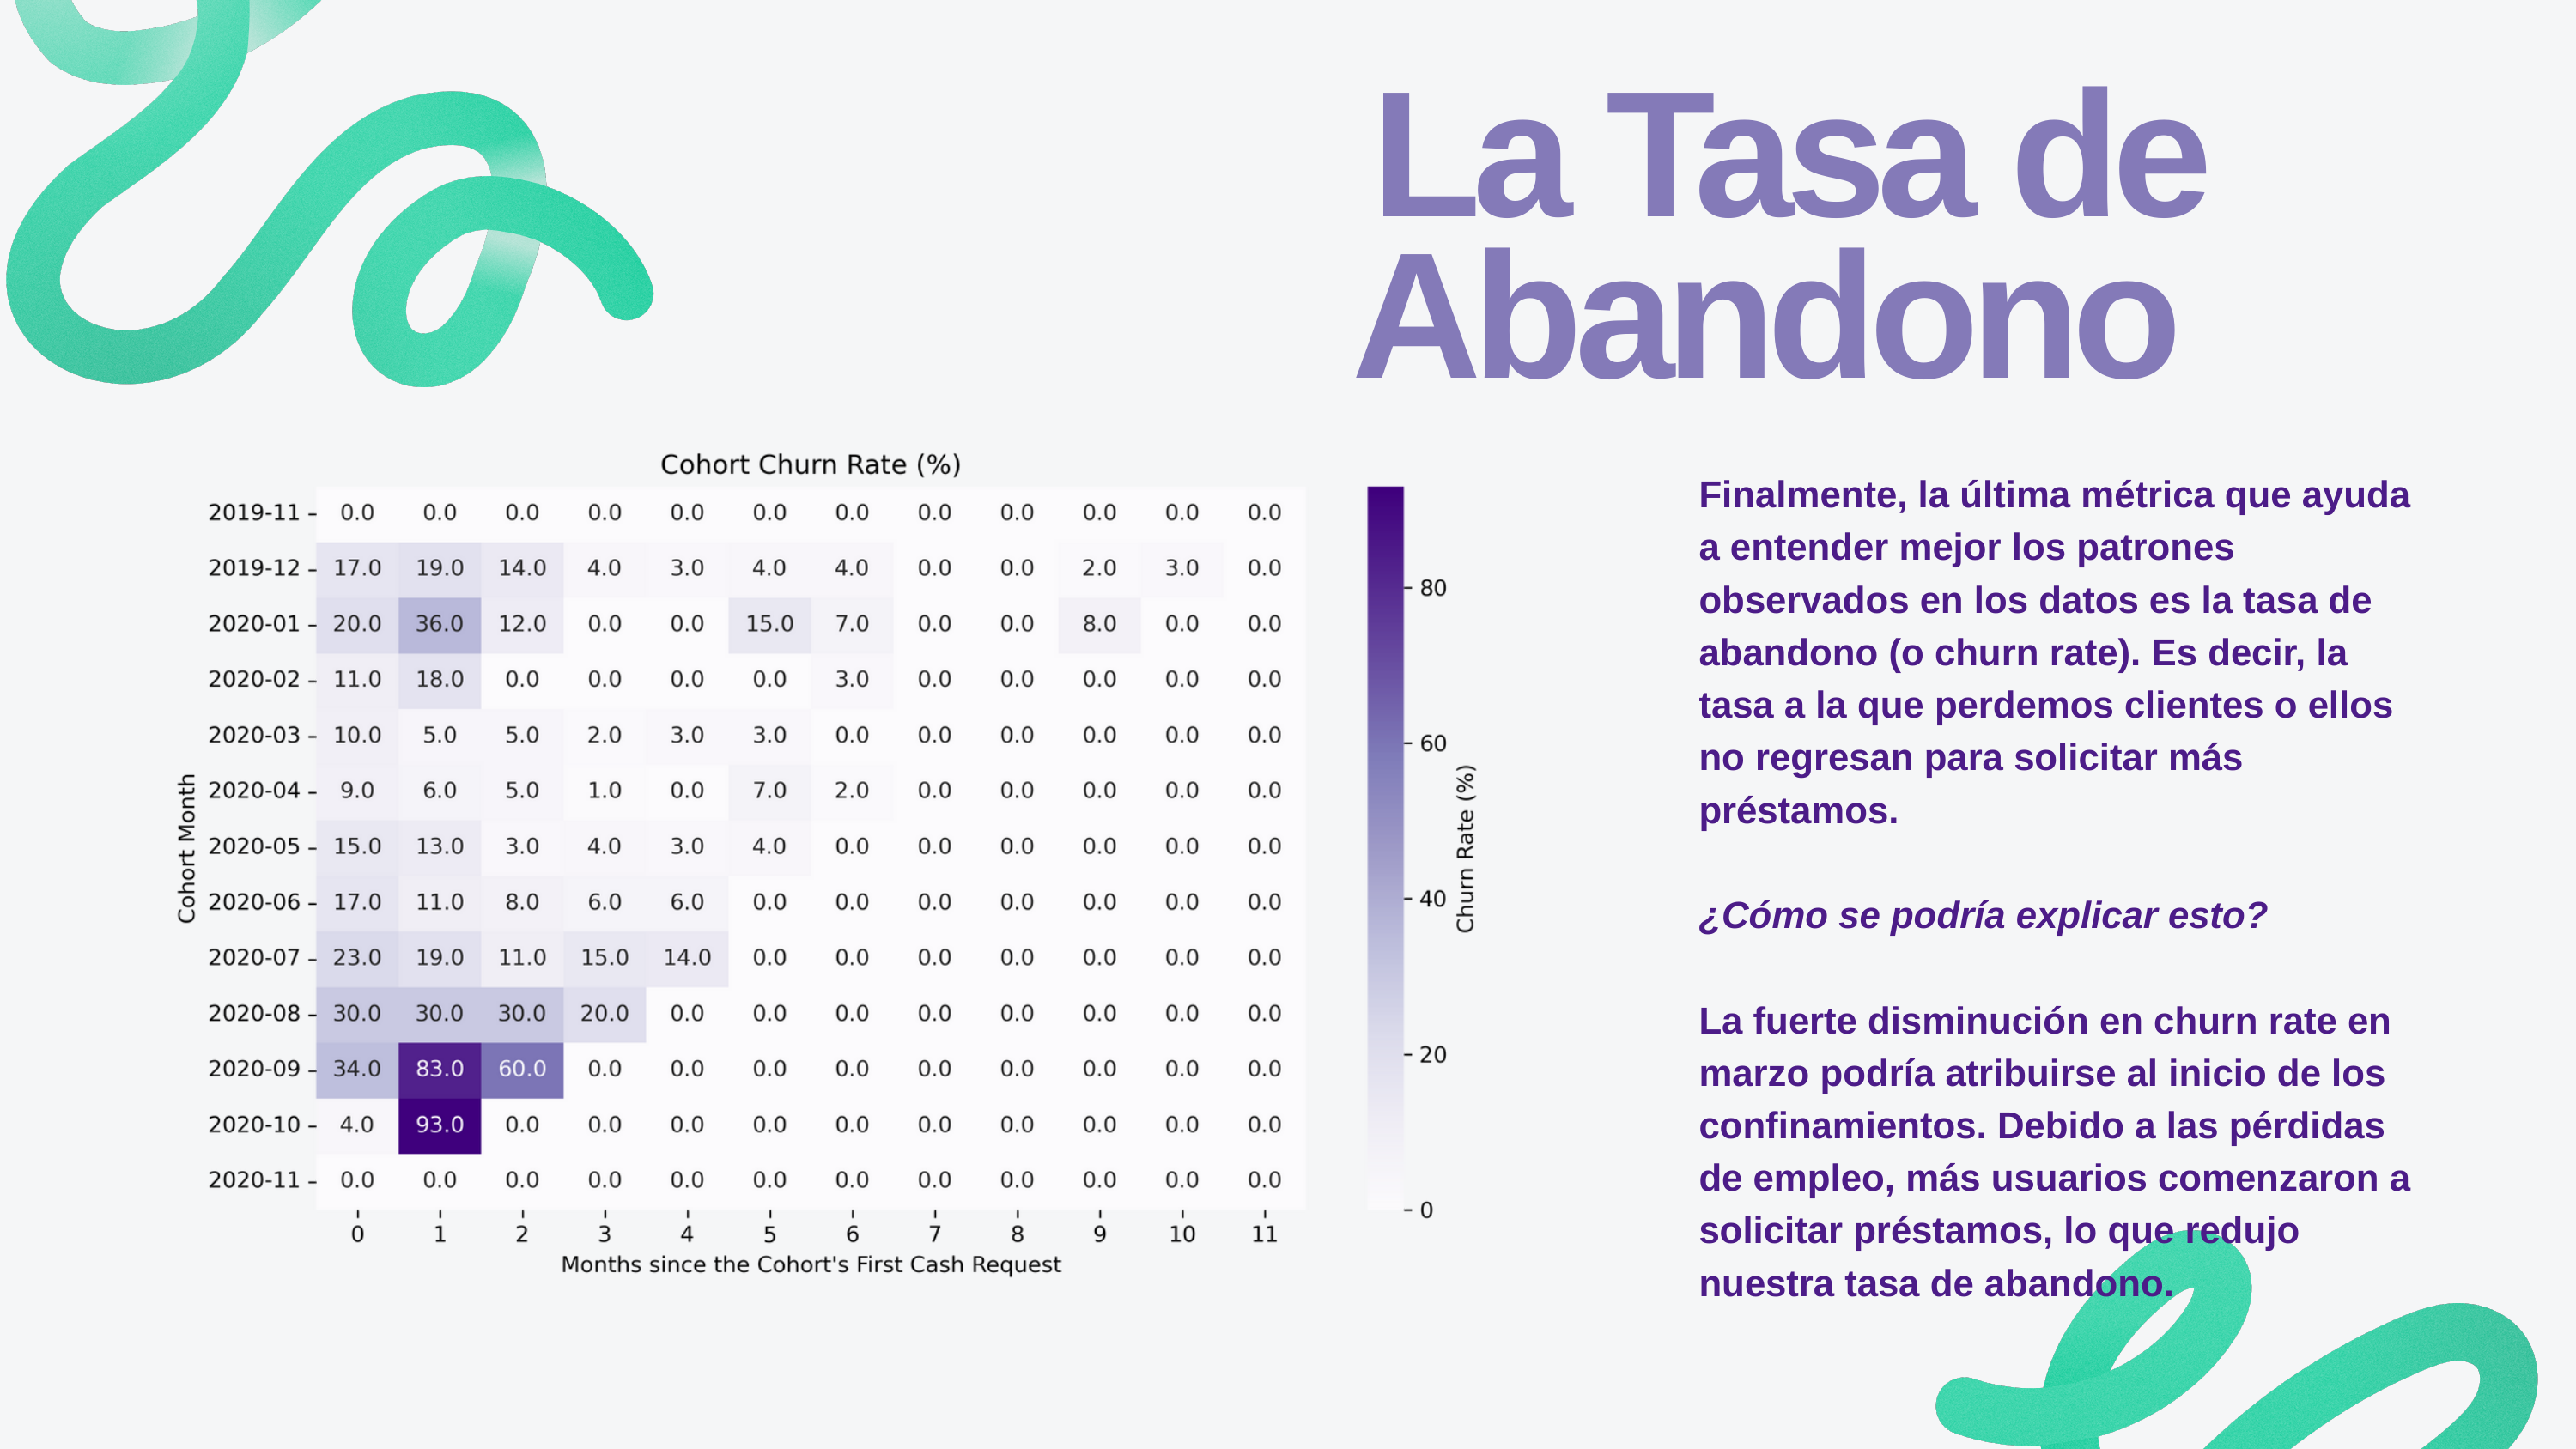

La Tasa de Abandono

Finalmente, la última métrica que ayuda a entender mejor los patrones observados en los datos es la tasa de abandono (o churn rate). Es decir, la tasa a la que perdemos clientes o ellos no regresan para solicitar más préstamos.

¿Cómo se podría explicar esto?

La fuerte disminución en churn rate en marzo podría atribuirse al inicio de los confinamientos. Debido a las pérdidas de empleo, más usuarios comenzaron a solicitar préstamos, lo que redujo nuestra tasa de abandono.